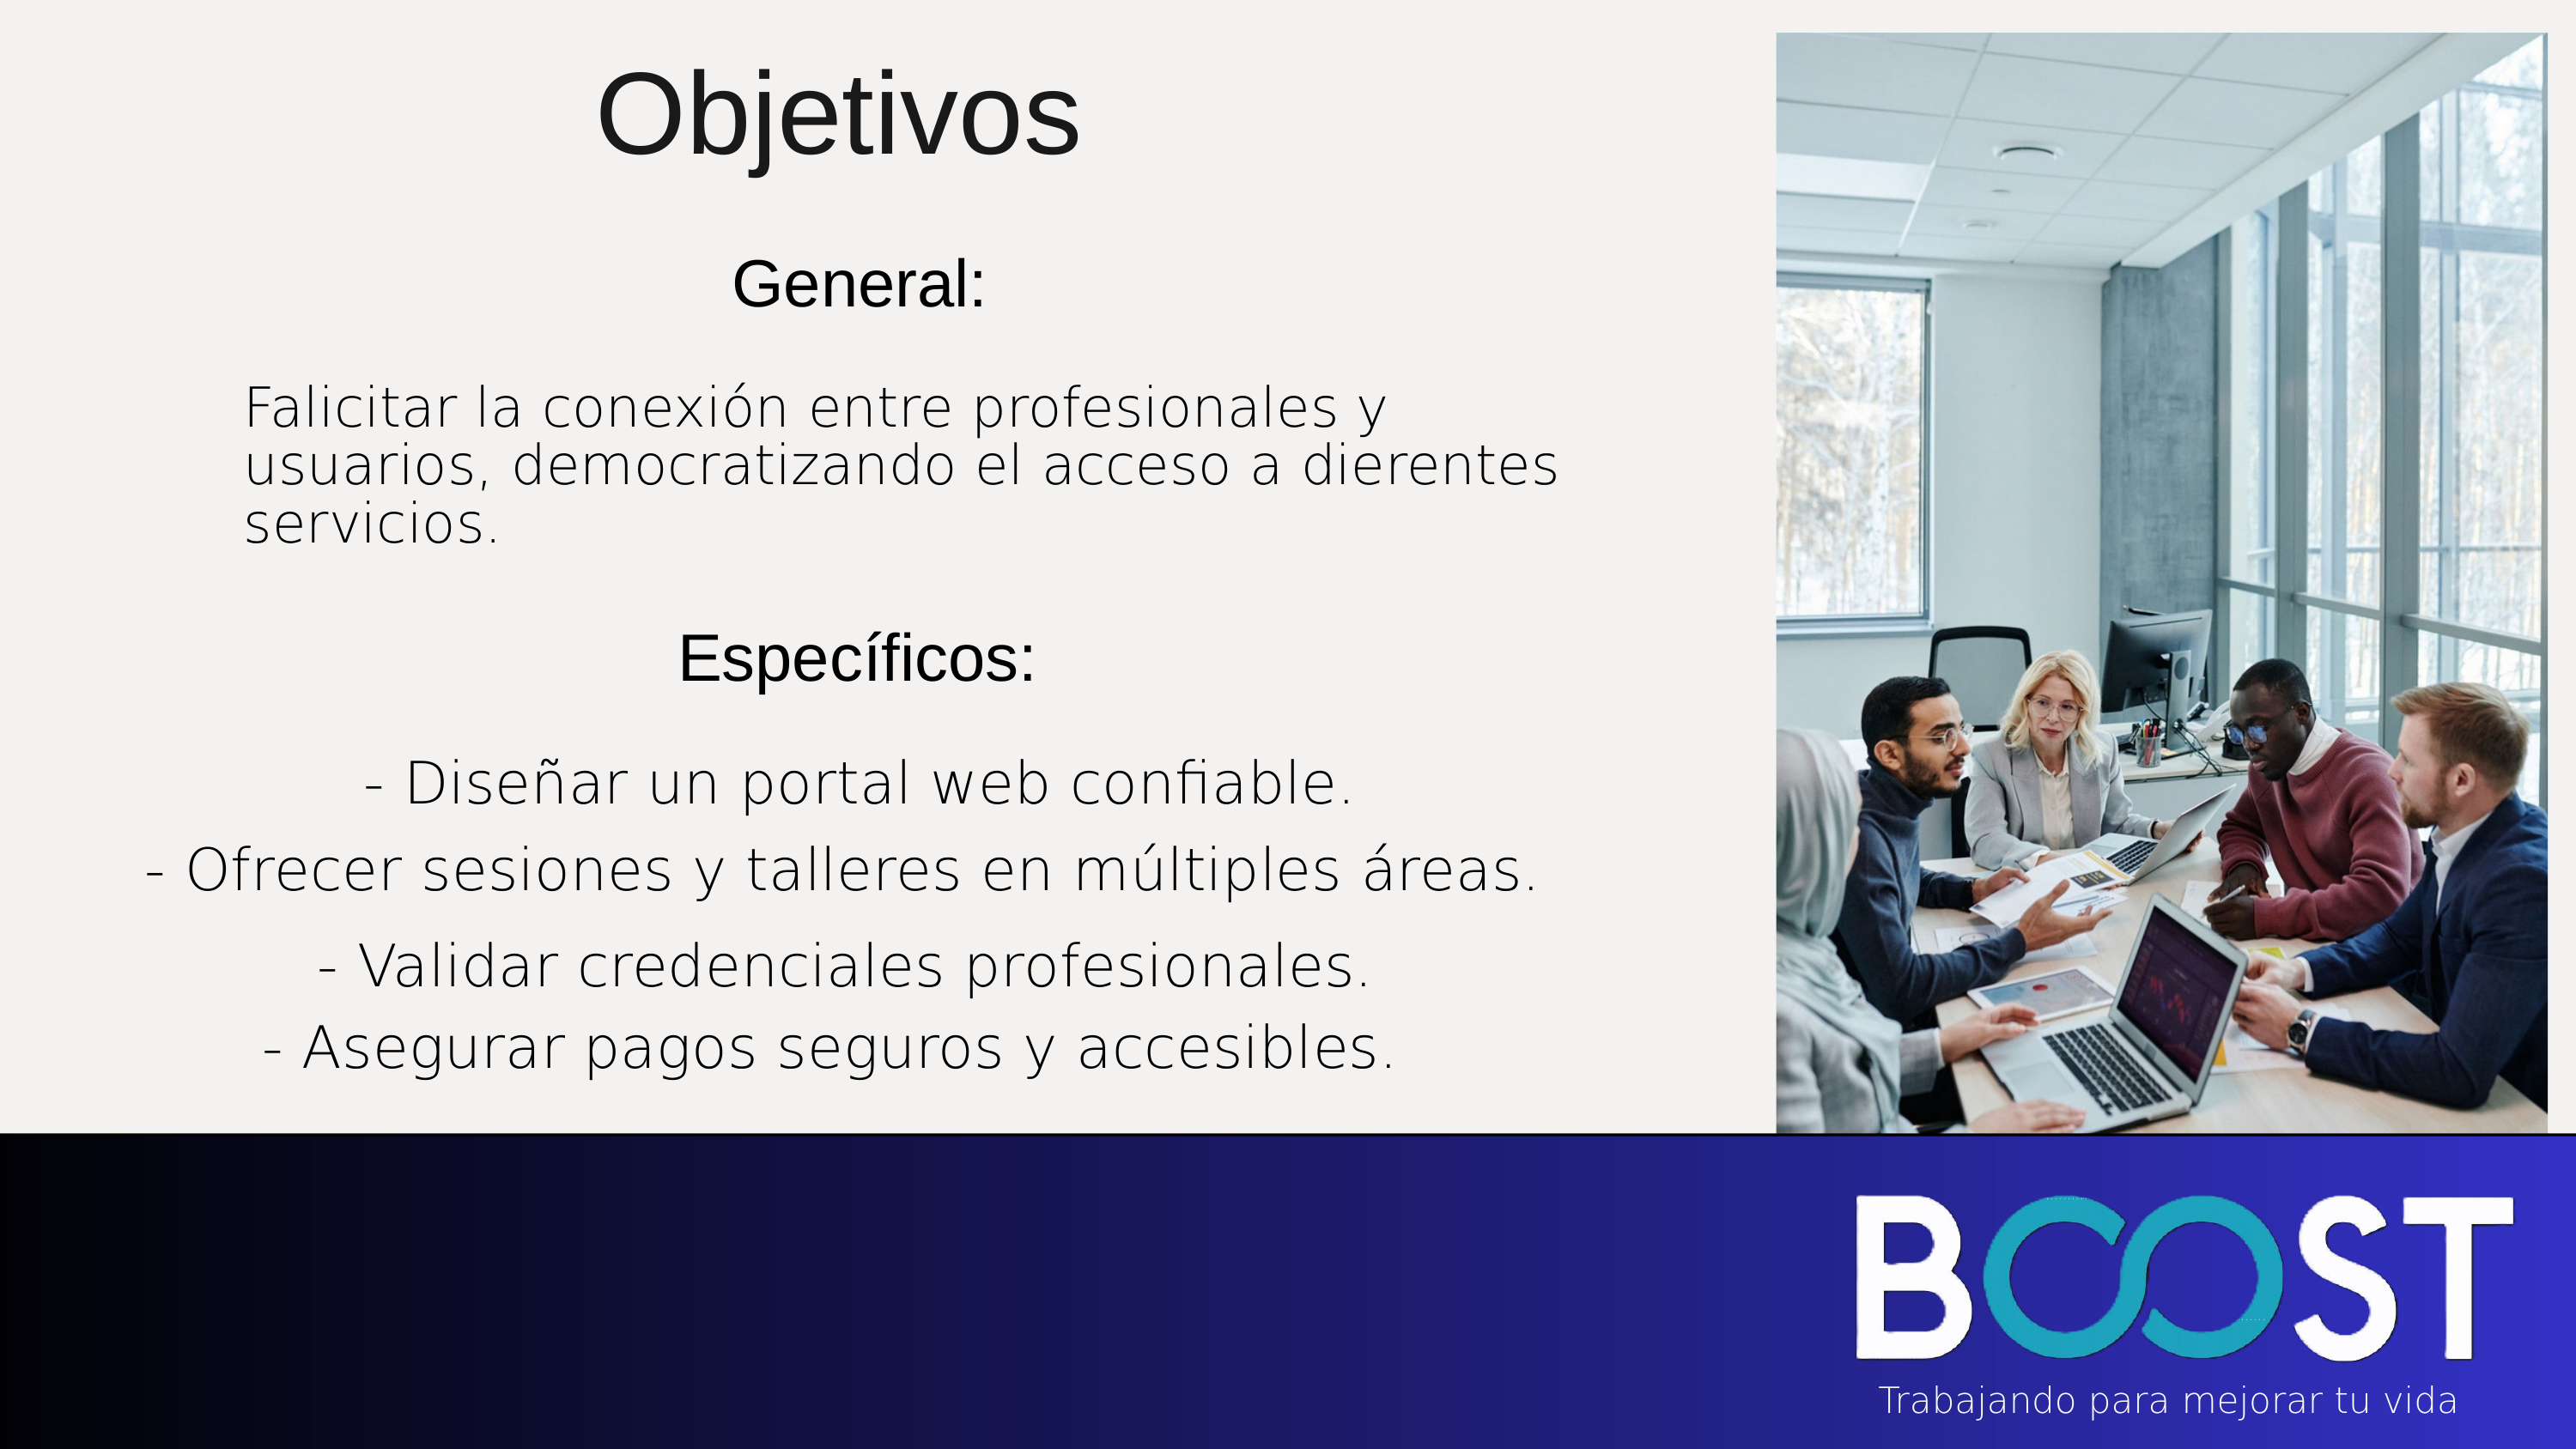

Objetivos
General:
Falicitar la conexión entre profesionales y
usuarios, democratizando el acceso a dierentes servicios.
Específicos:
- Diseñar un portal web confiable.
- Ofrecer sesiones y talleres en múltiples áreas.
- Validar credenciales profesionales.
- Asegurar pagos seguros y accesibles.

Trabajando para mejorar tu vida